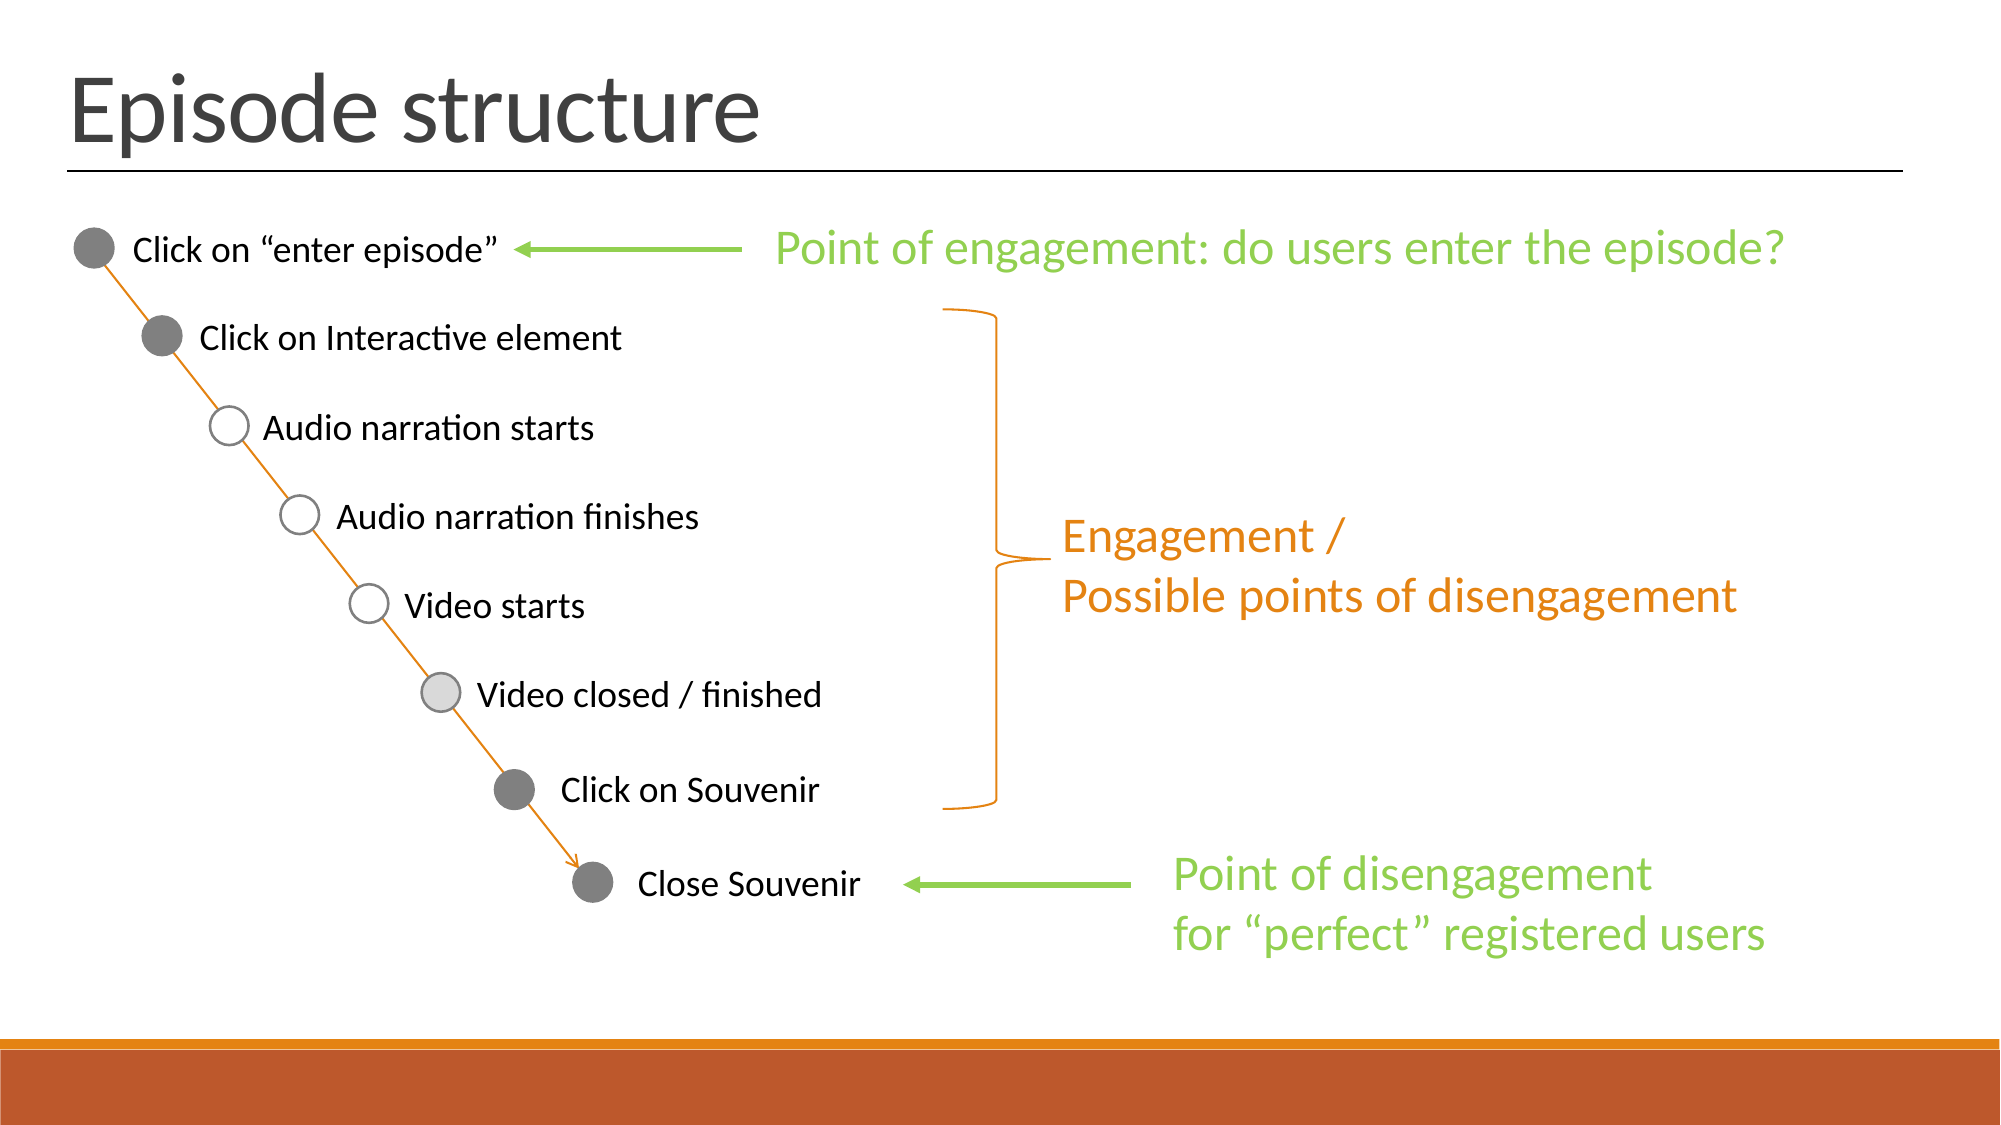

Episode structure
Point of engagement: do users enter the episode?
Click on “enter episode”

Click on Interactive element

Audio narration starts

Audio narration finishes

Engagement /
Possible points of disengagement
Video starts

Video closed / finished

Click on Souvenir

Point of disengagement
for “perfect” registered users
Close Souvenir